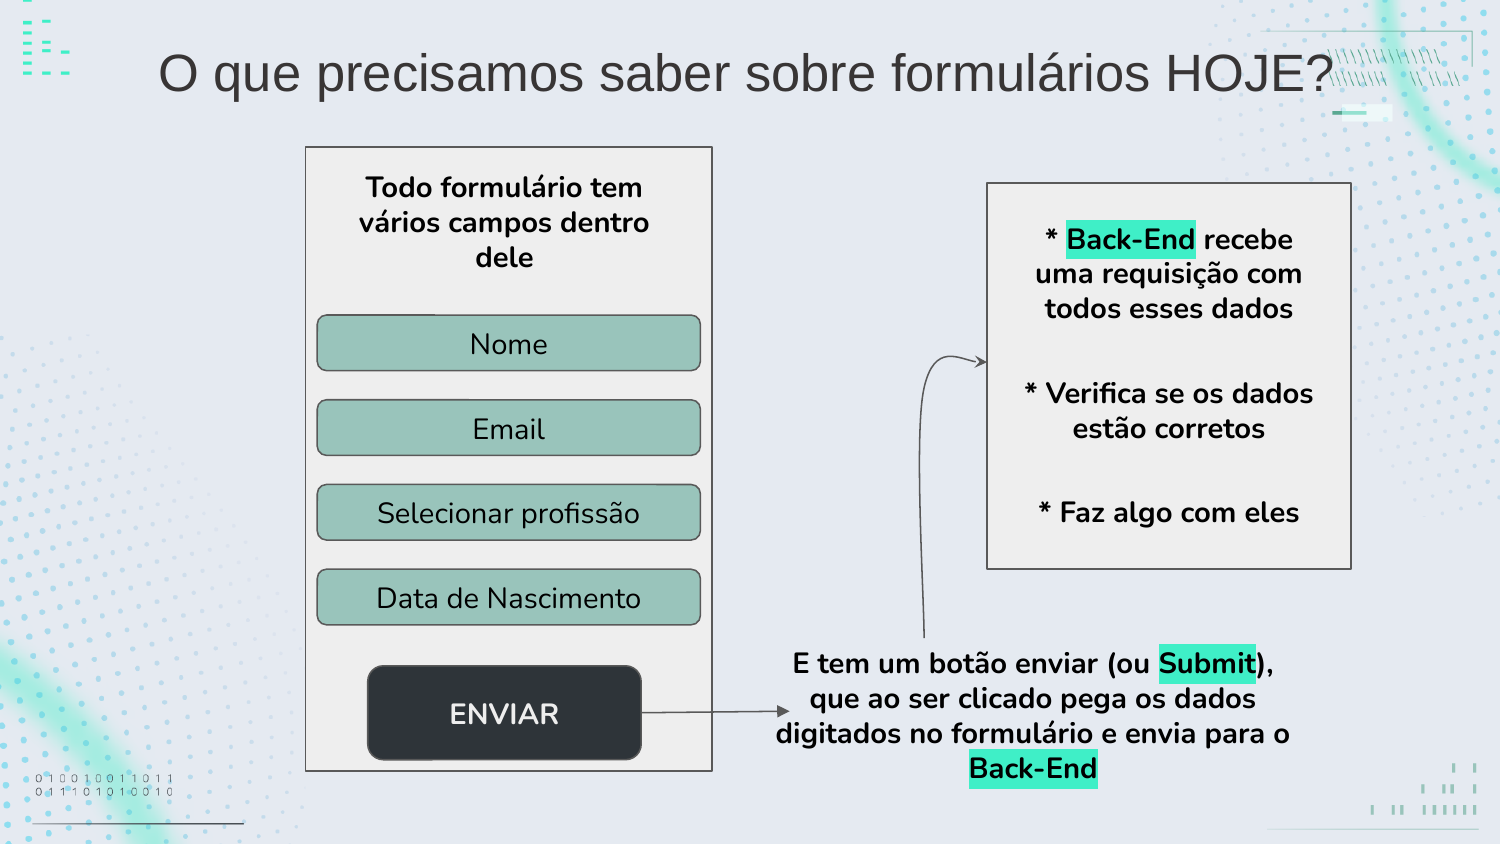

# O que precisamos saber sobre formulários HOJE?

Todo formulário tem vários campos dentro dele

* Back-End recebe uma requisição com todos esses dados
Nome

* Verifica se os dados estão corretos
Email
* Faz algo com eles
Selecionar profissão
Data de Nascimento
E tem um botão enviar (ou Submit), que ao ser clicado pega os dados digitados no formulário e envia para o Back-End
ENVIAR